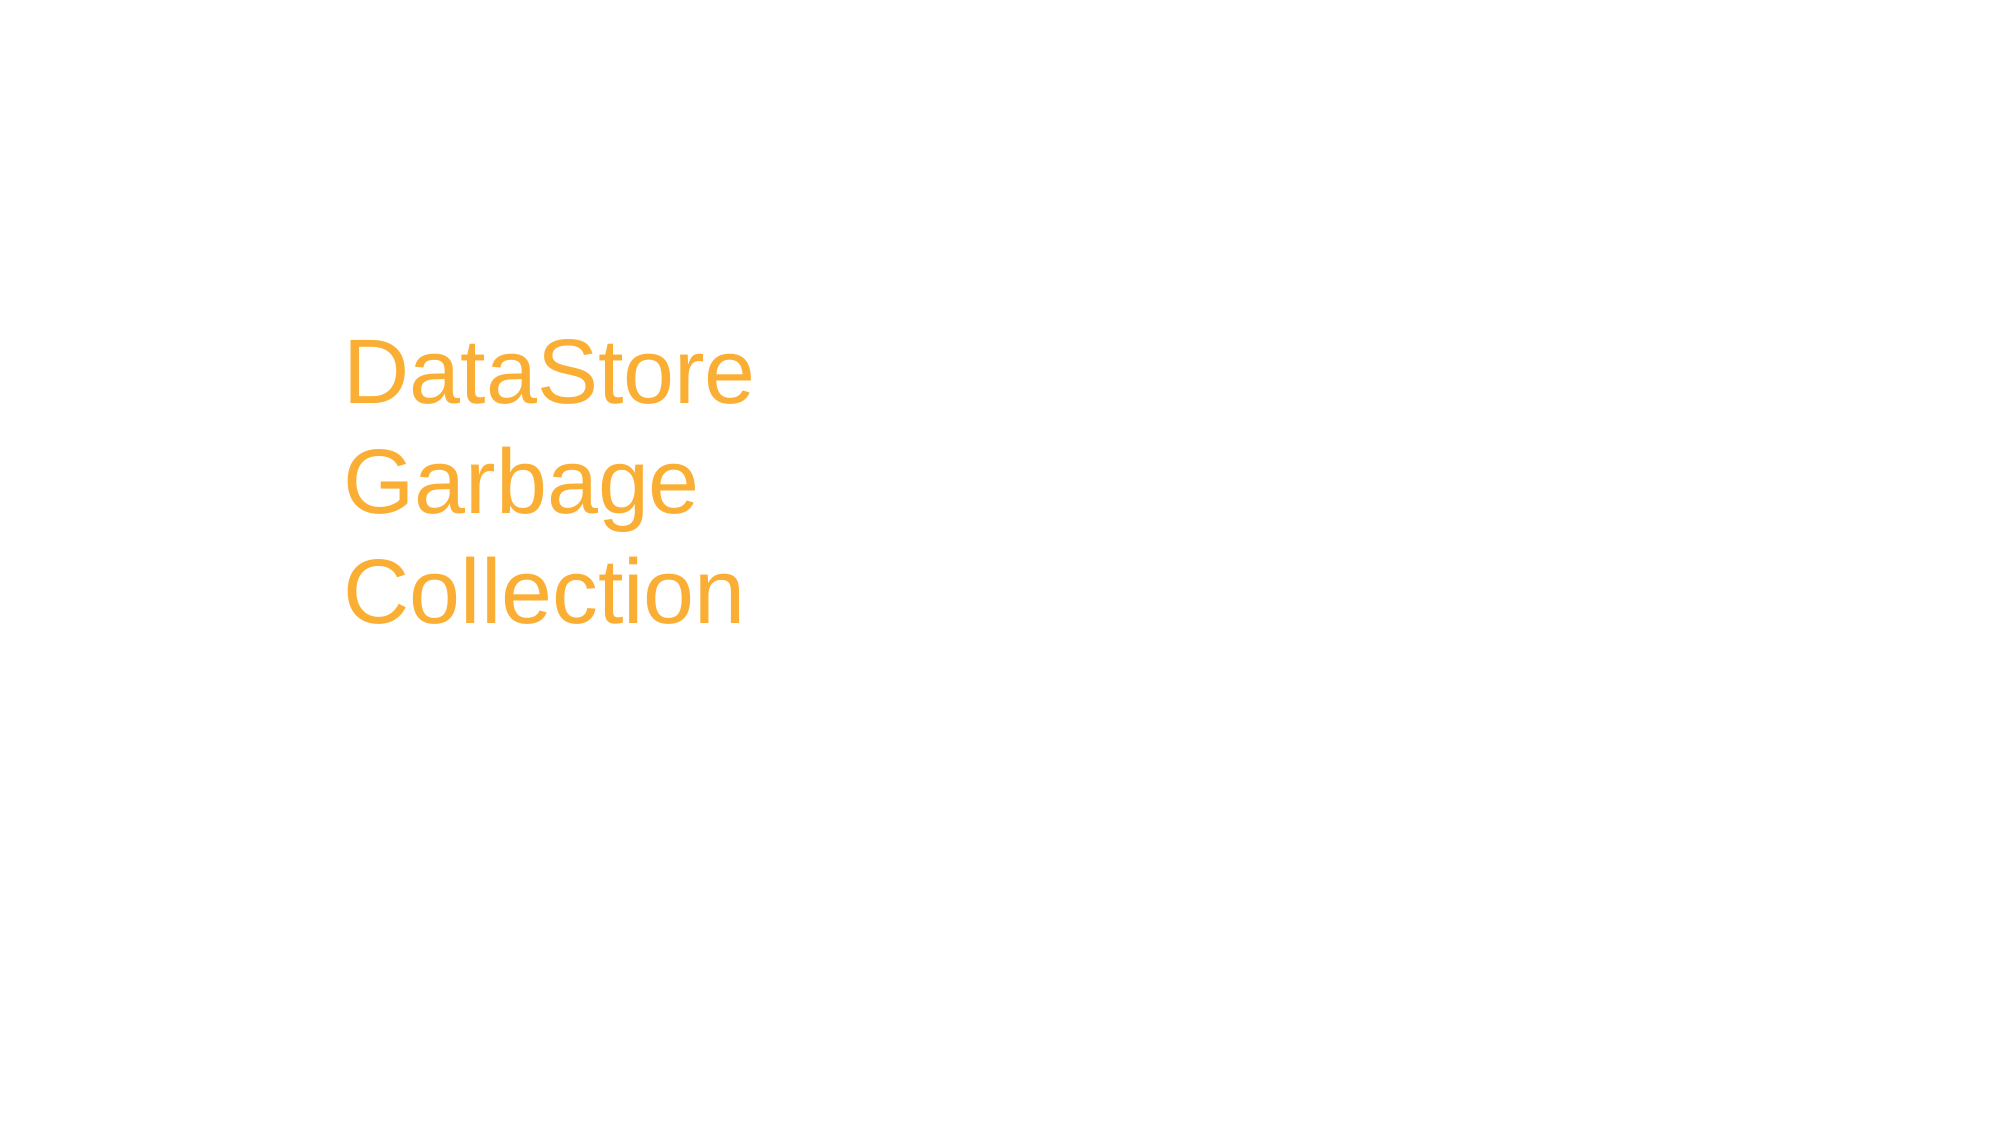

# DataStore Garbage Collection
Reducing disk space usage
303
© 2013 Adobe Systems Incorporated. All Rights Reserved. Adobe Confidential.